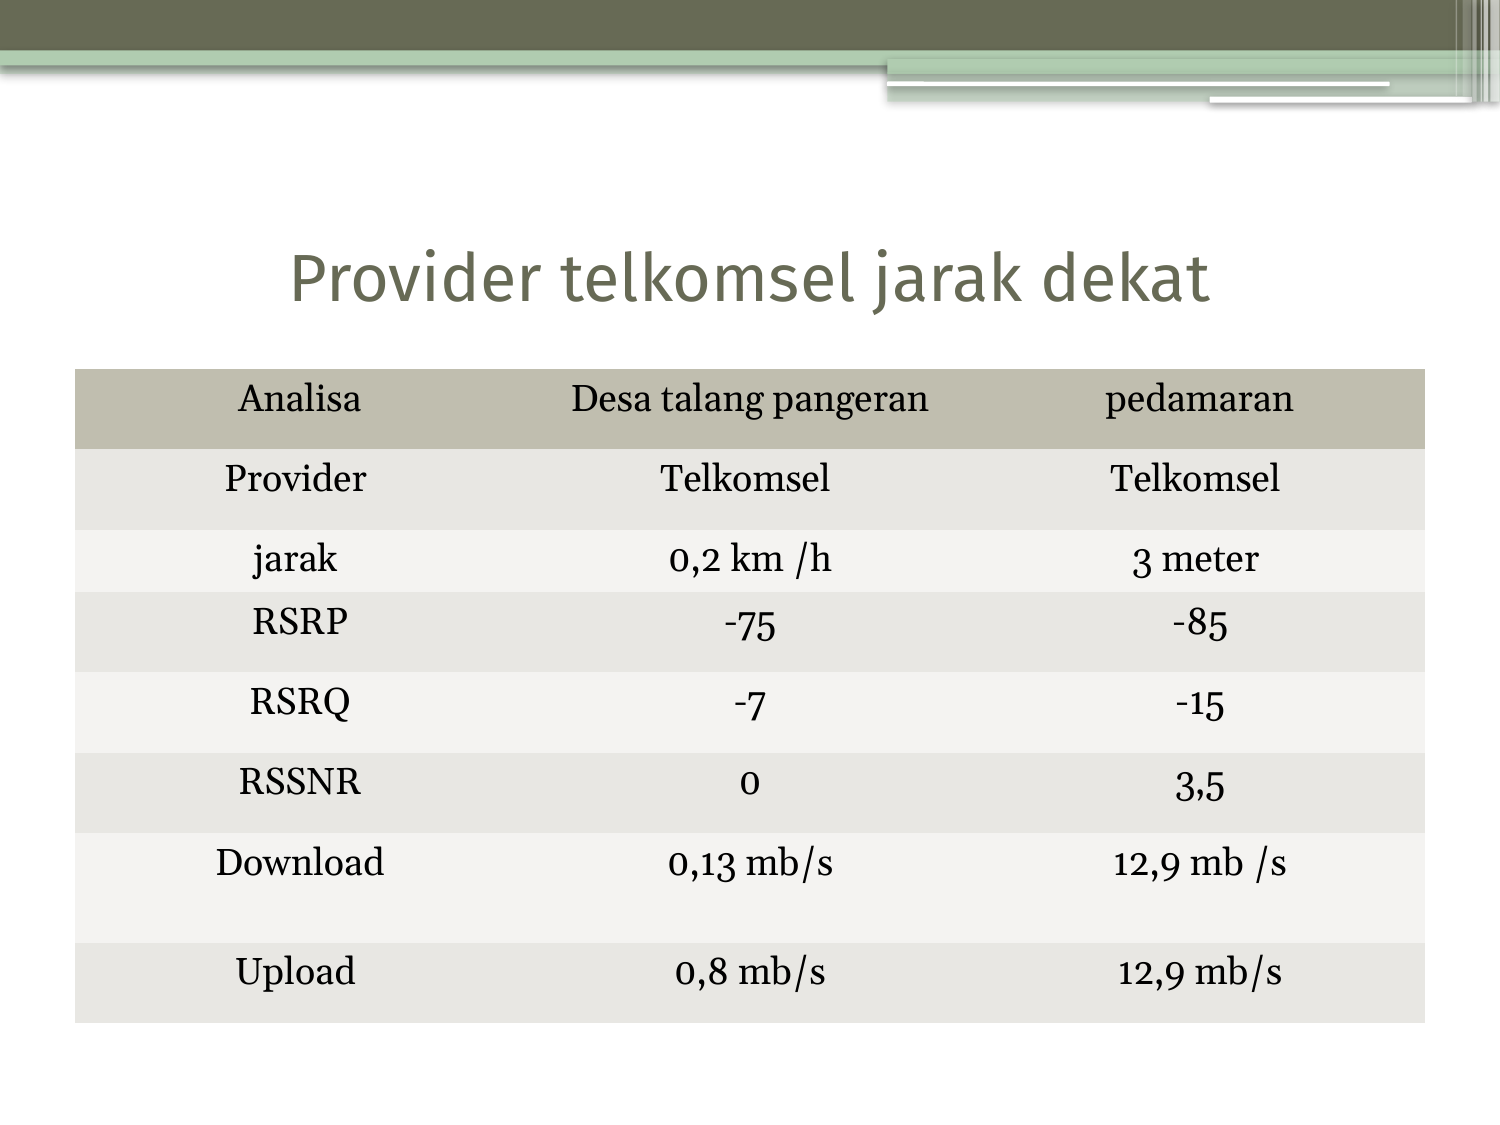

# Provider telkomsel jarak dekat
| Analisa | Desa talang pangeran | pedamaran |
| --- | --- | --- |
| Provider | Telkomsel | Telkomsel |
| jarak | 0,2 km /h | 3 meter |
| RSRP | -75 | -85 |
| RSRQ | -7 | -15 |
| RSSNR | 0 | 3,5 |
| Download | 0,13 mb/s | 12,9 mb /s |
| Upload | 0,8 mb/s | 12,9 mb/s |